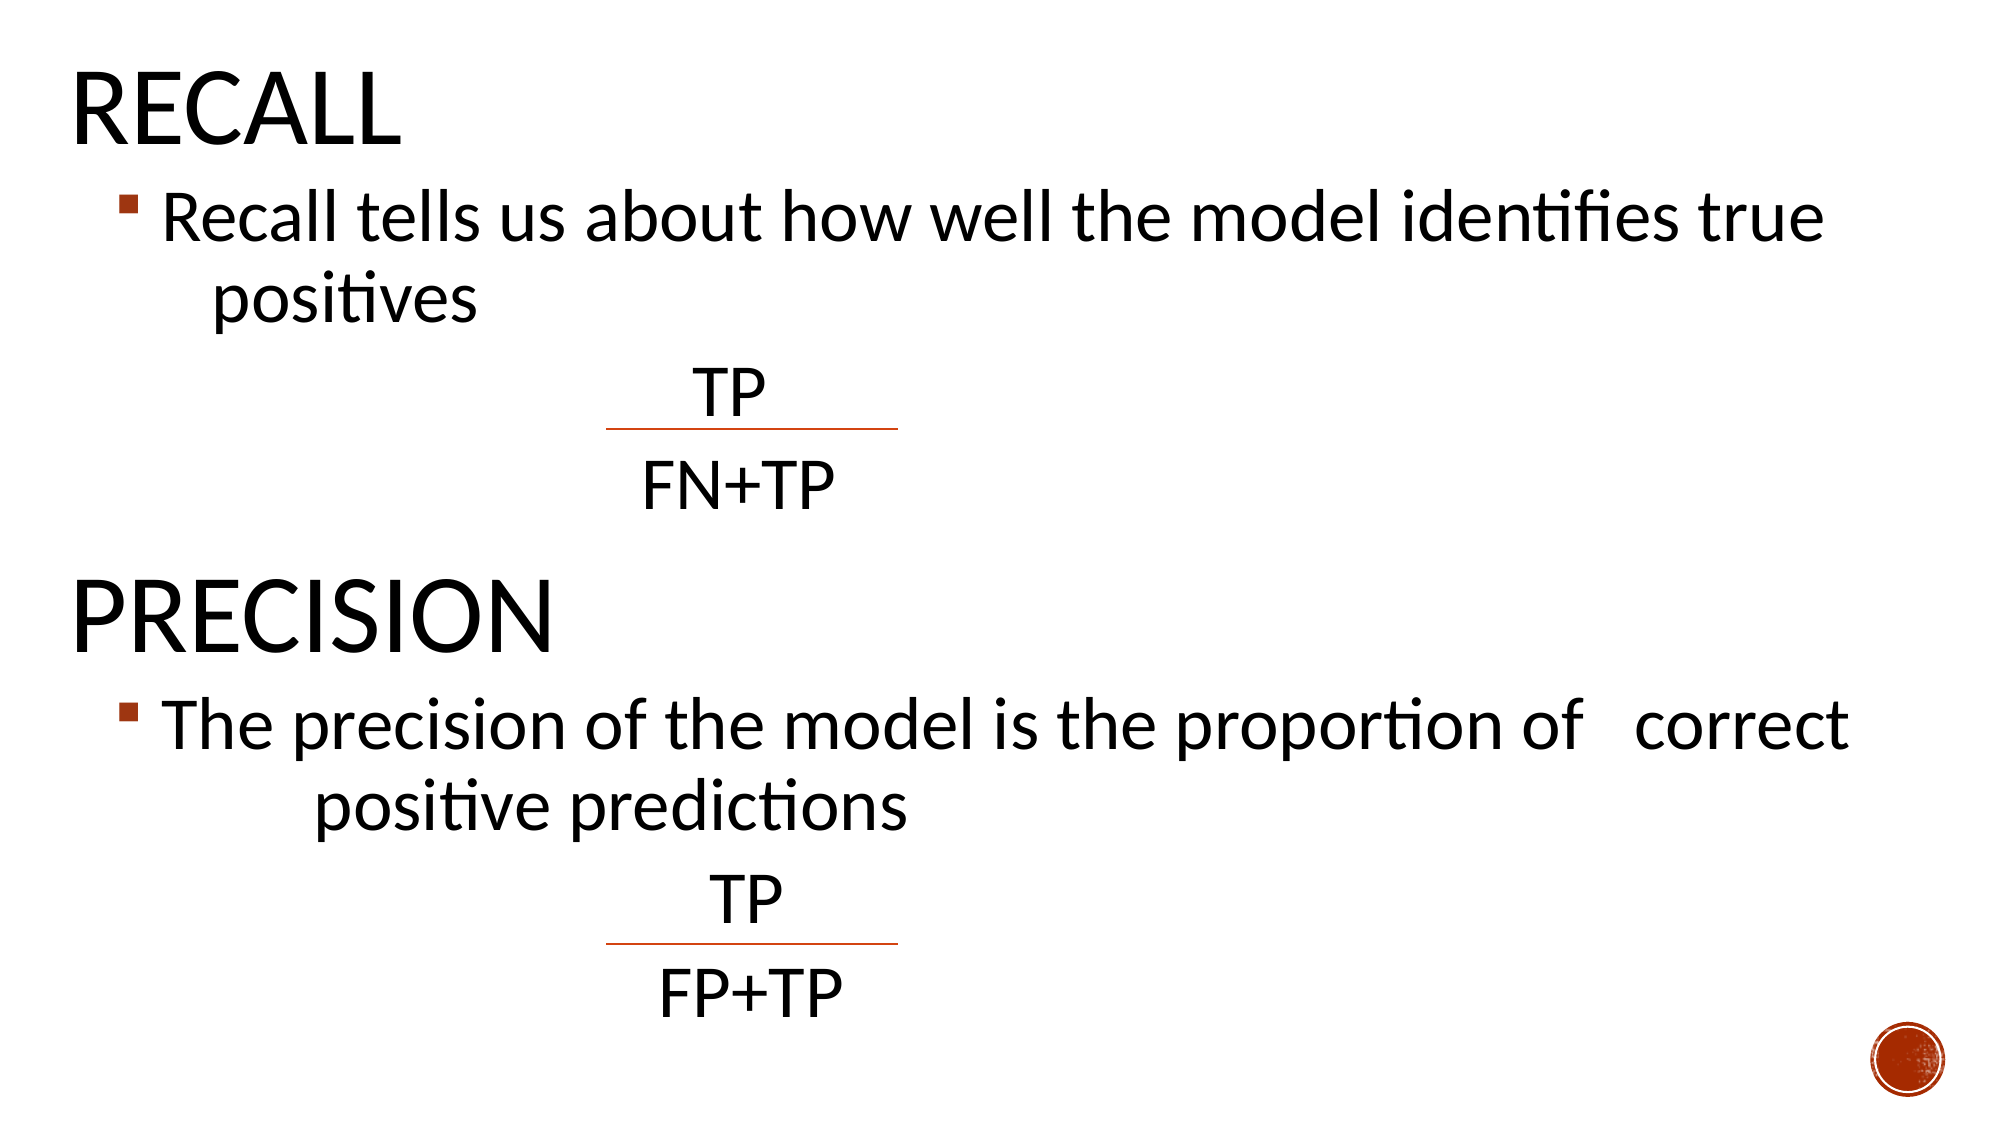

RECALL
 Recall tells us about how well the model identifies true        positives
                                  TP
                               FN+TP
PRECISION
 The precision of the model is the proportion of   correct             positive predictions
                                   TP
                                FP+TP